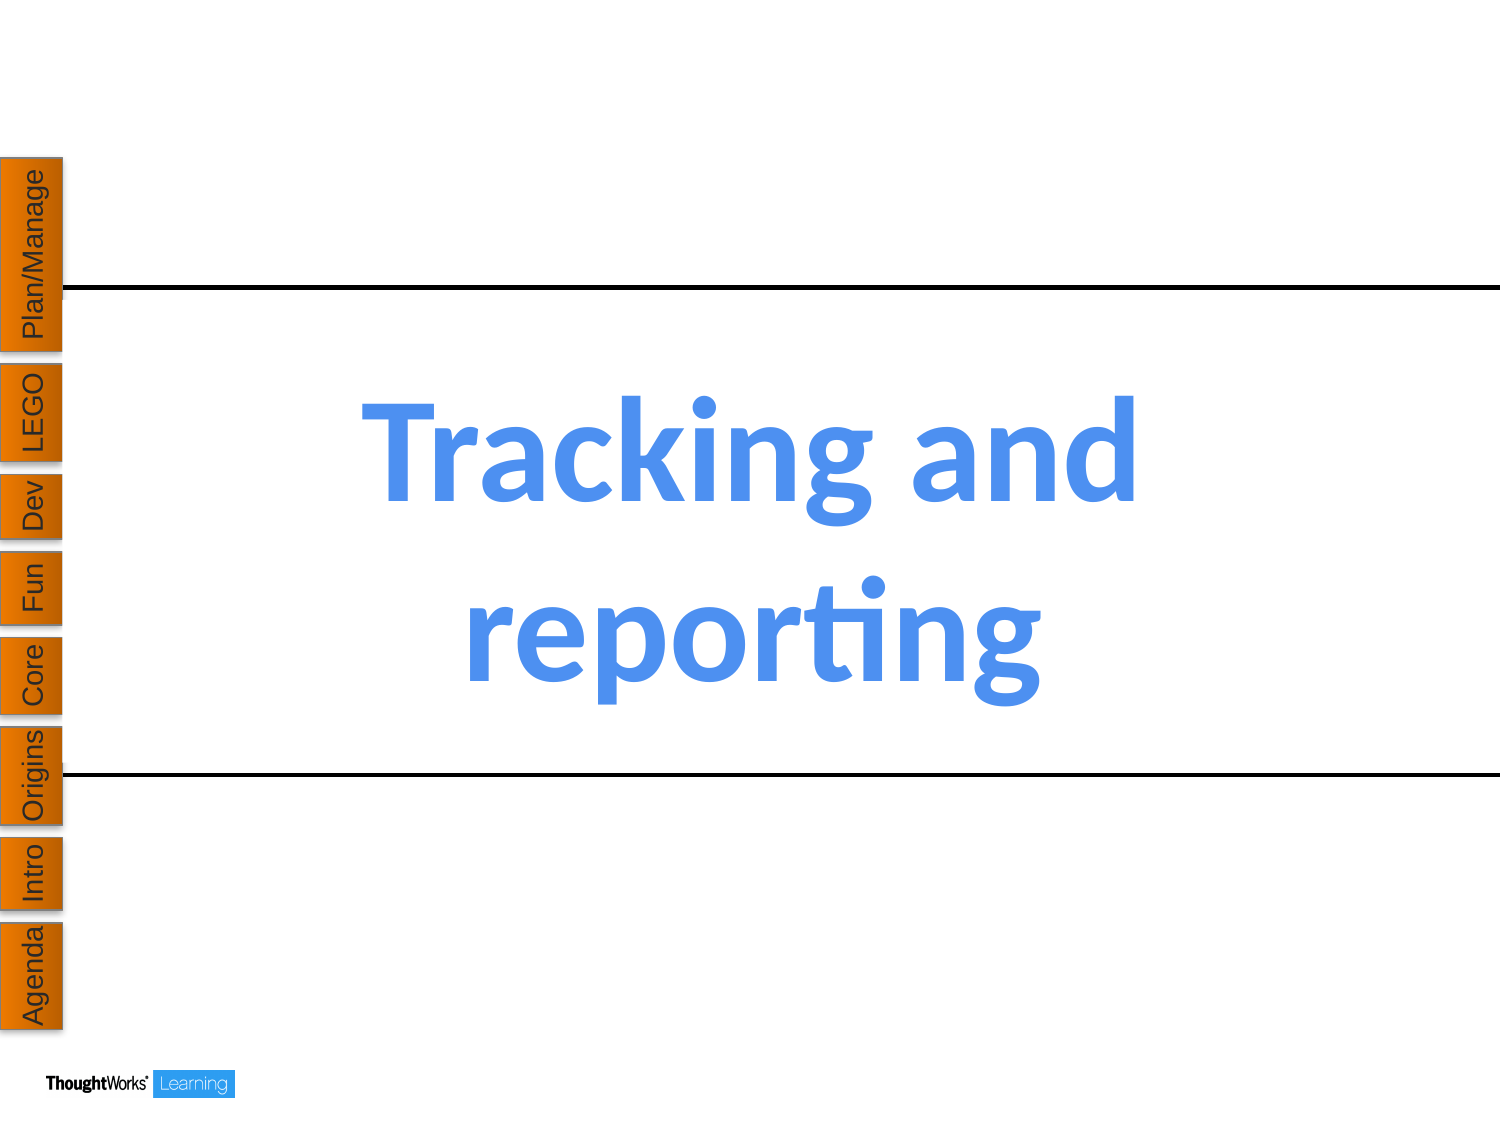

Plan/Manage
# Tracking and reporting
LEGO
Dev
Fun
Core
Origins
Intro
Agenda